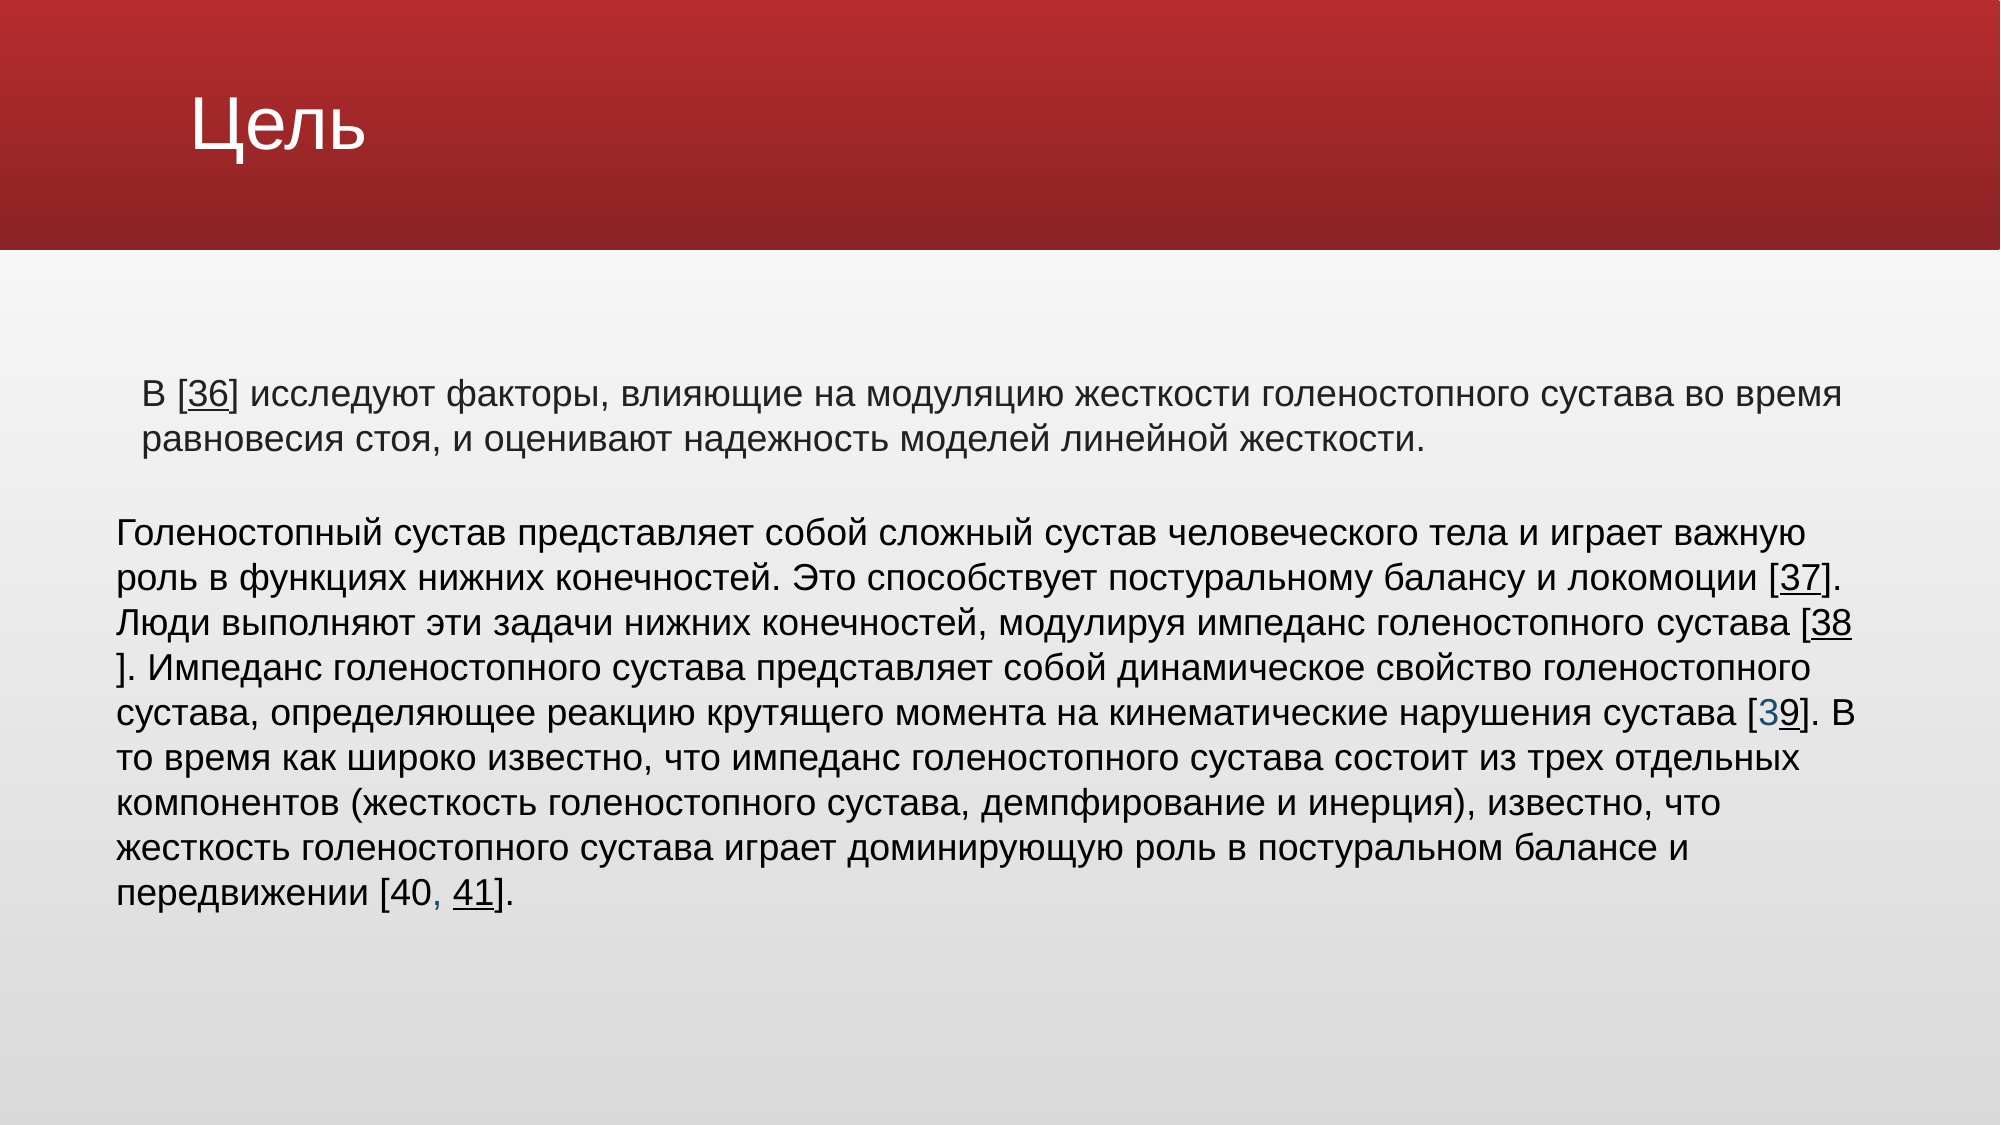

# Цель
В [36] исследуют факторы, влияющие на модуляцию жесткости голеностопного сустава во время равновесия стоя, и оценивают надежность моделей линейной жесткости.
Голеностопный сустав представляет собой сложный сустав человеческого тела и играет важную роль в функциях нижних конечностей. Это способствует постуральному балансу и локомоции [37]. Люди выполняют эти задачи нижних конечностей, модулируя импеданс голеностопного сустава [38]. Импеданс голеностопного сустава представляет собой динамическое свойство голеностопного сустава, определяющее реакцию крутящего момента на кинематические нарушения сустава [39]. В то время как широко известно, что импеданс голеностопного сустава состоит из трех отдельных компонентов (жесткость голеностопного сустава, демпфирование и инерция), известно, что жесткость голеностопного сустава играет доминирующую роль в постуральном балансе и передвижении [40, 41].